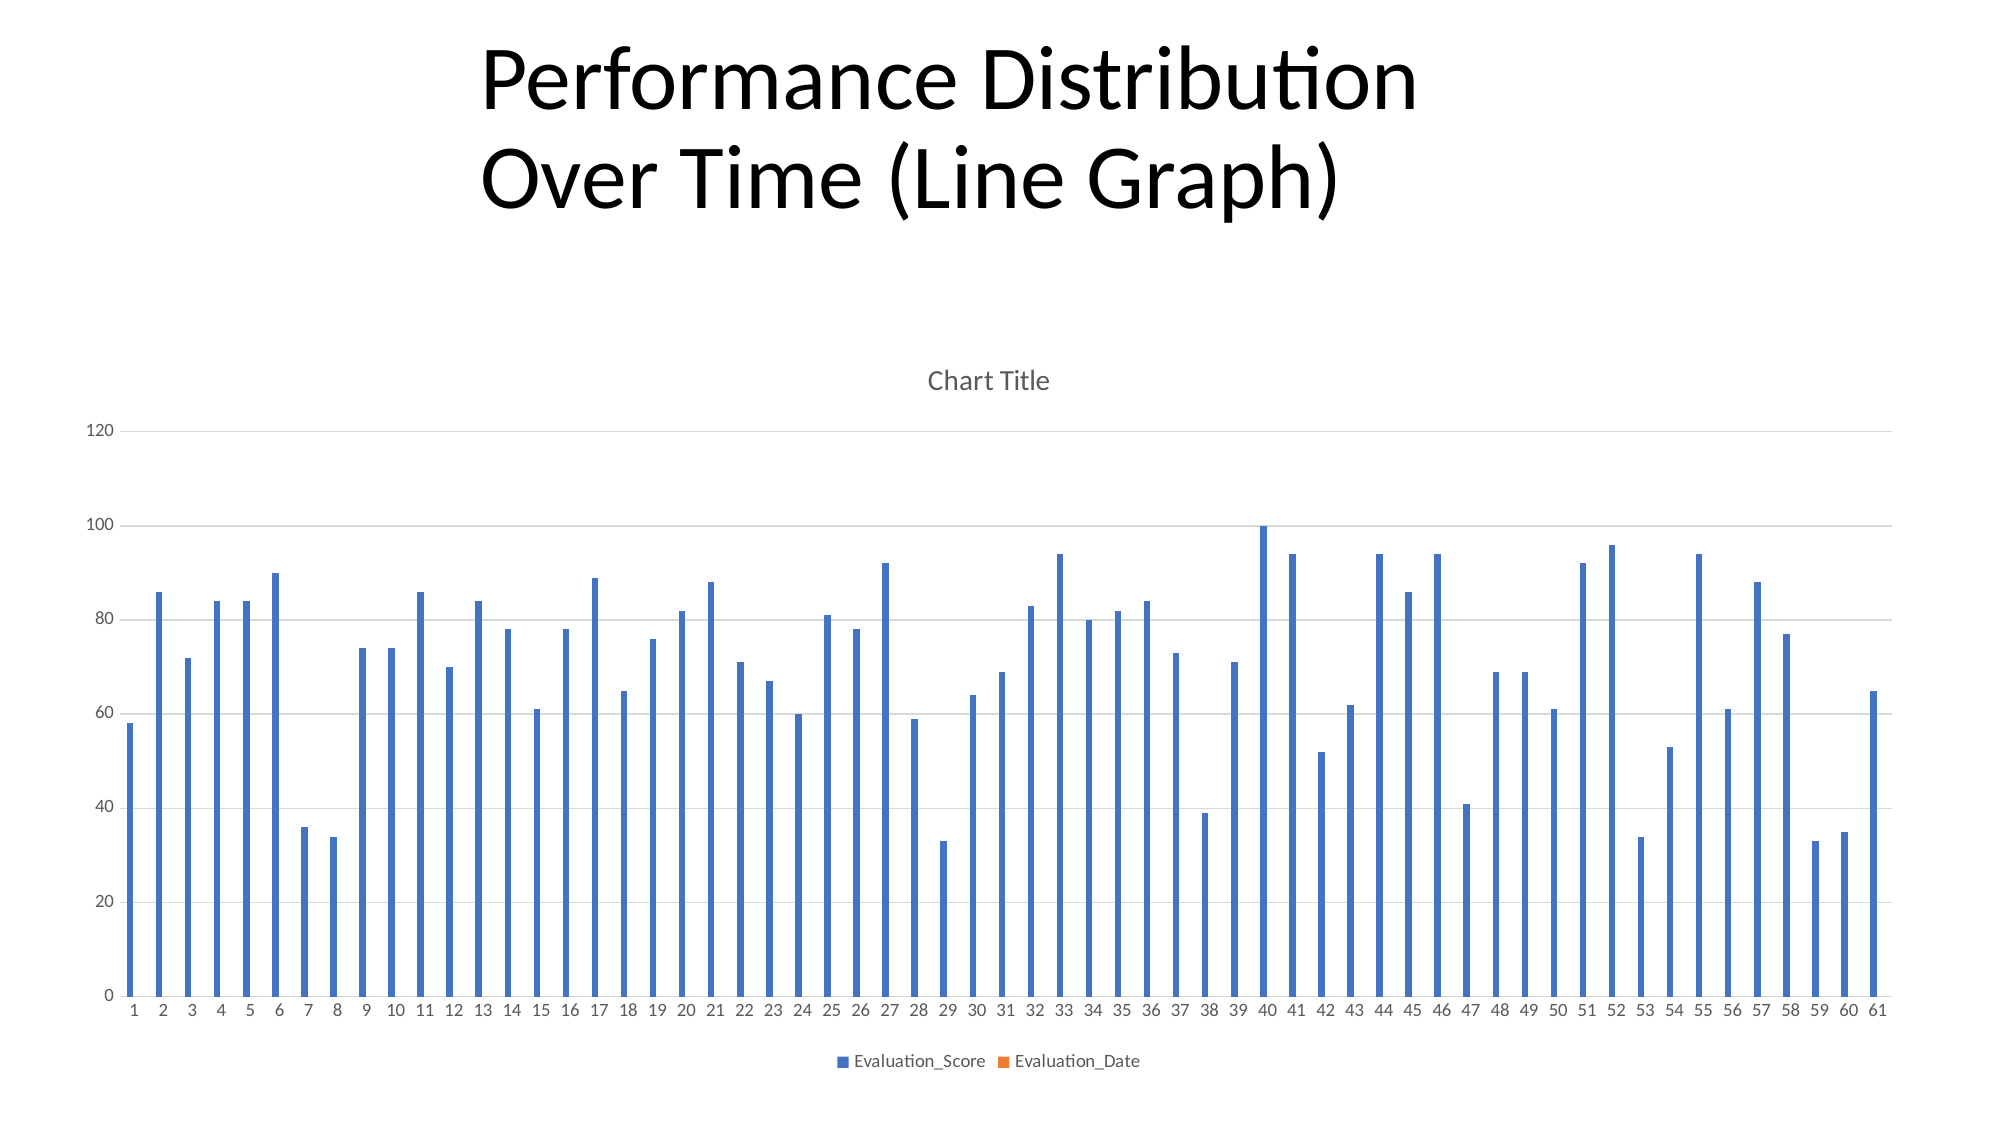

# Performance Distribution Over Time (Line Graph)

### Chart:

| Category | Evaluation_Score | Evaluation_Date |
|---|---|---|